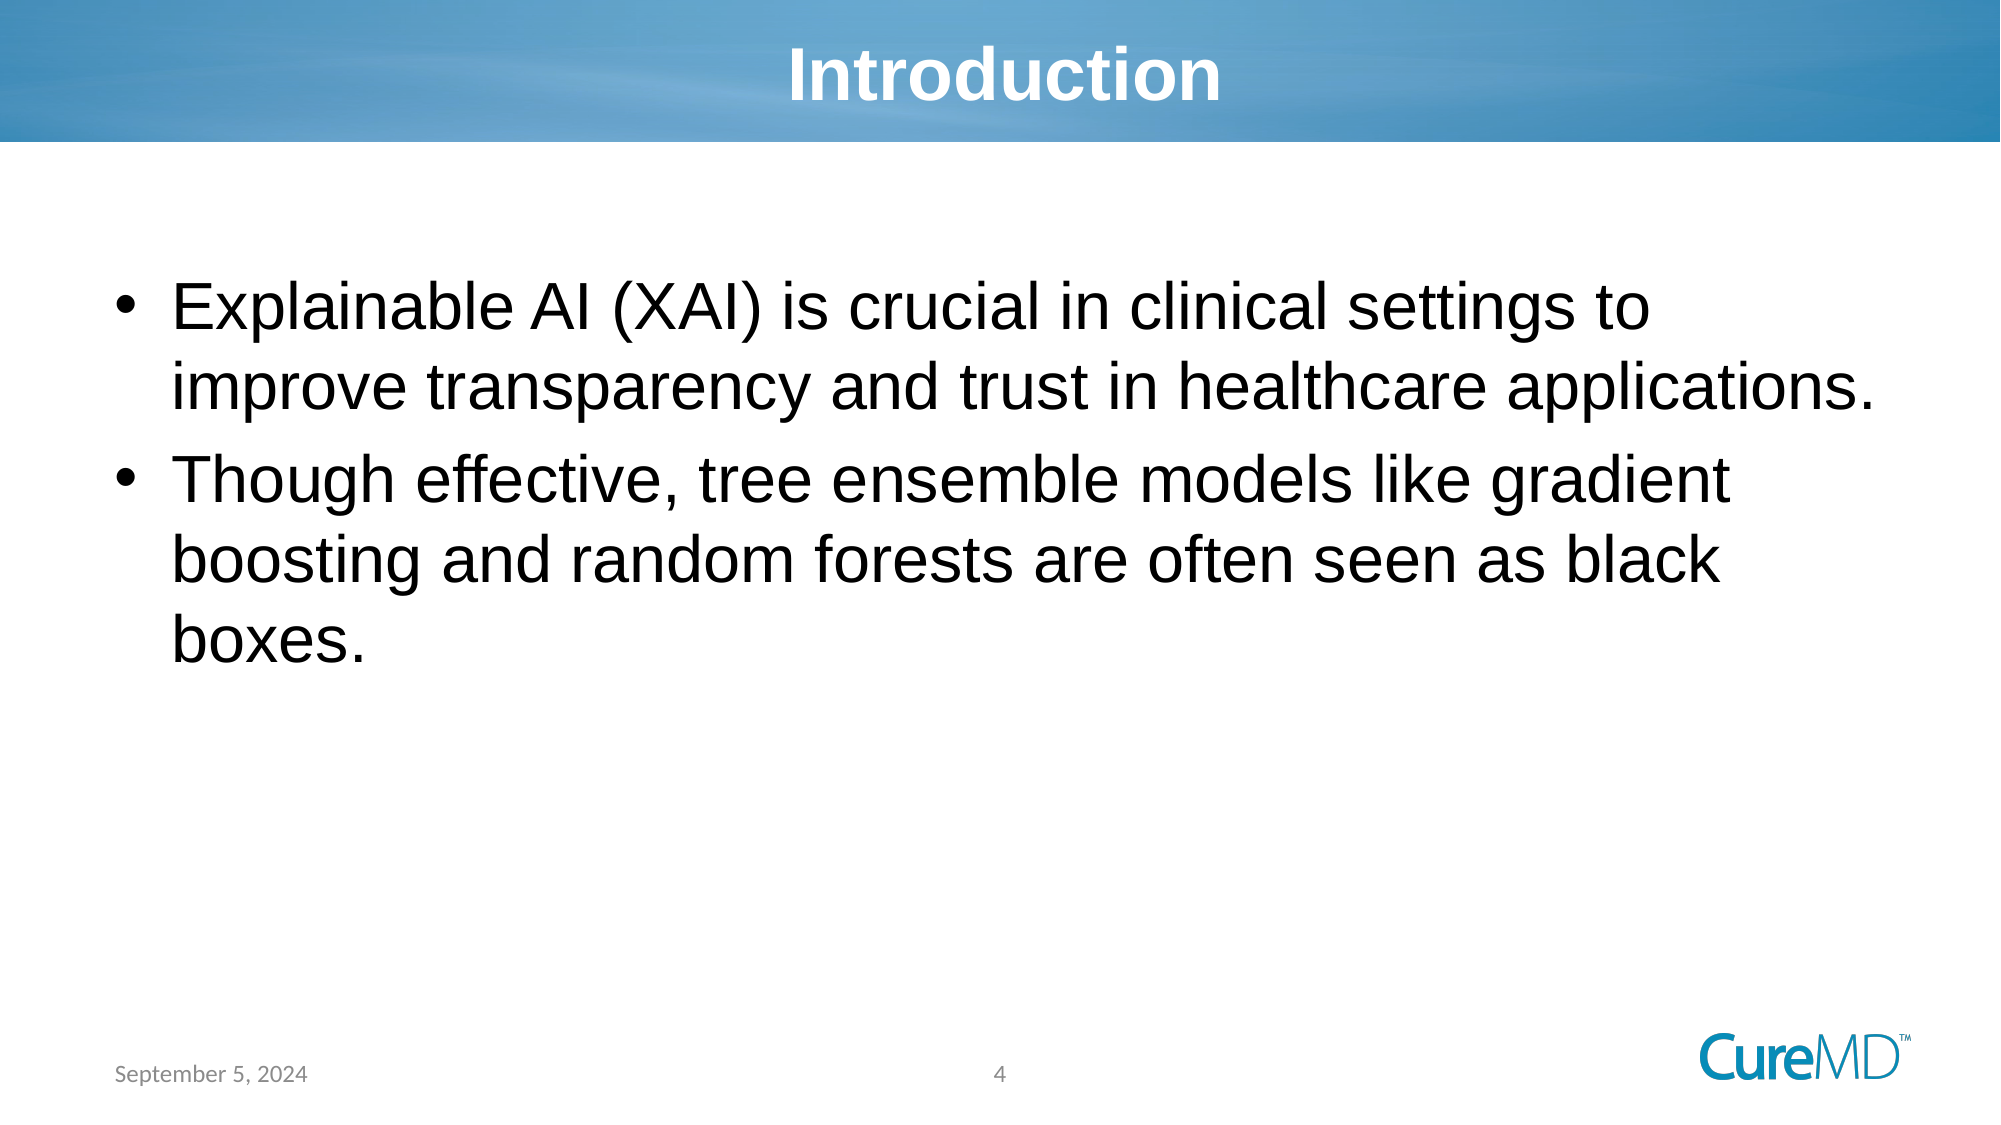

# Introduction

Explainable AI (XAI) is crucial in clinical settings to improve transparency and trust in healthcare applications.
Though effective, tree ensemble models like gradient boosting and random forests are often seen as black boxes.

4
September 5, 2024